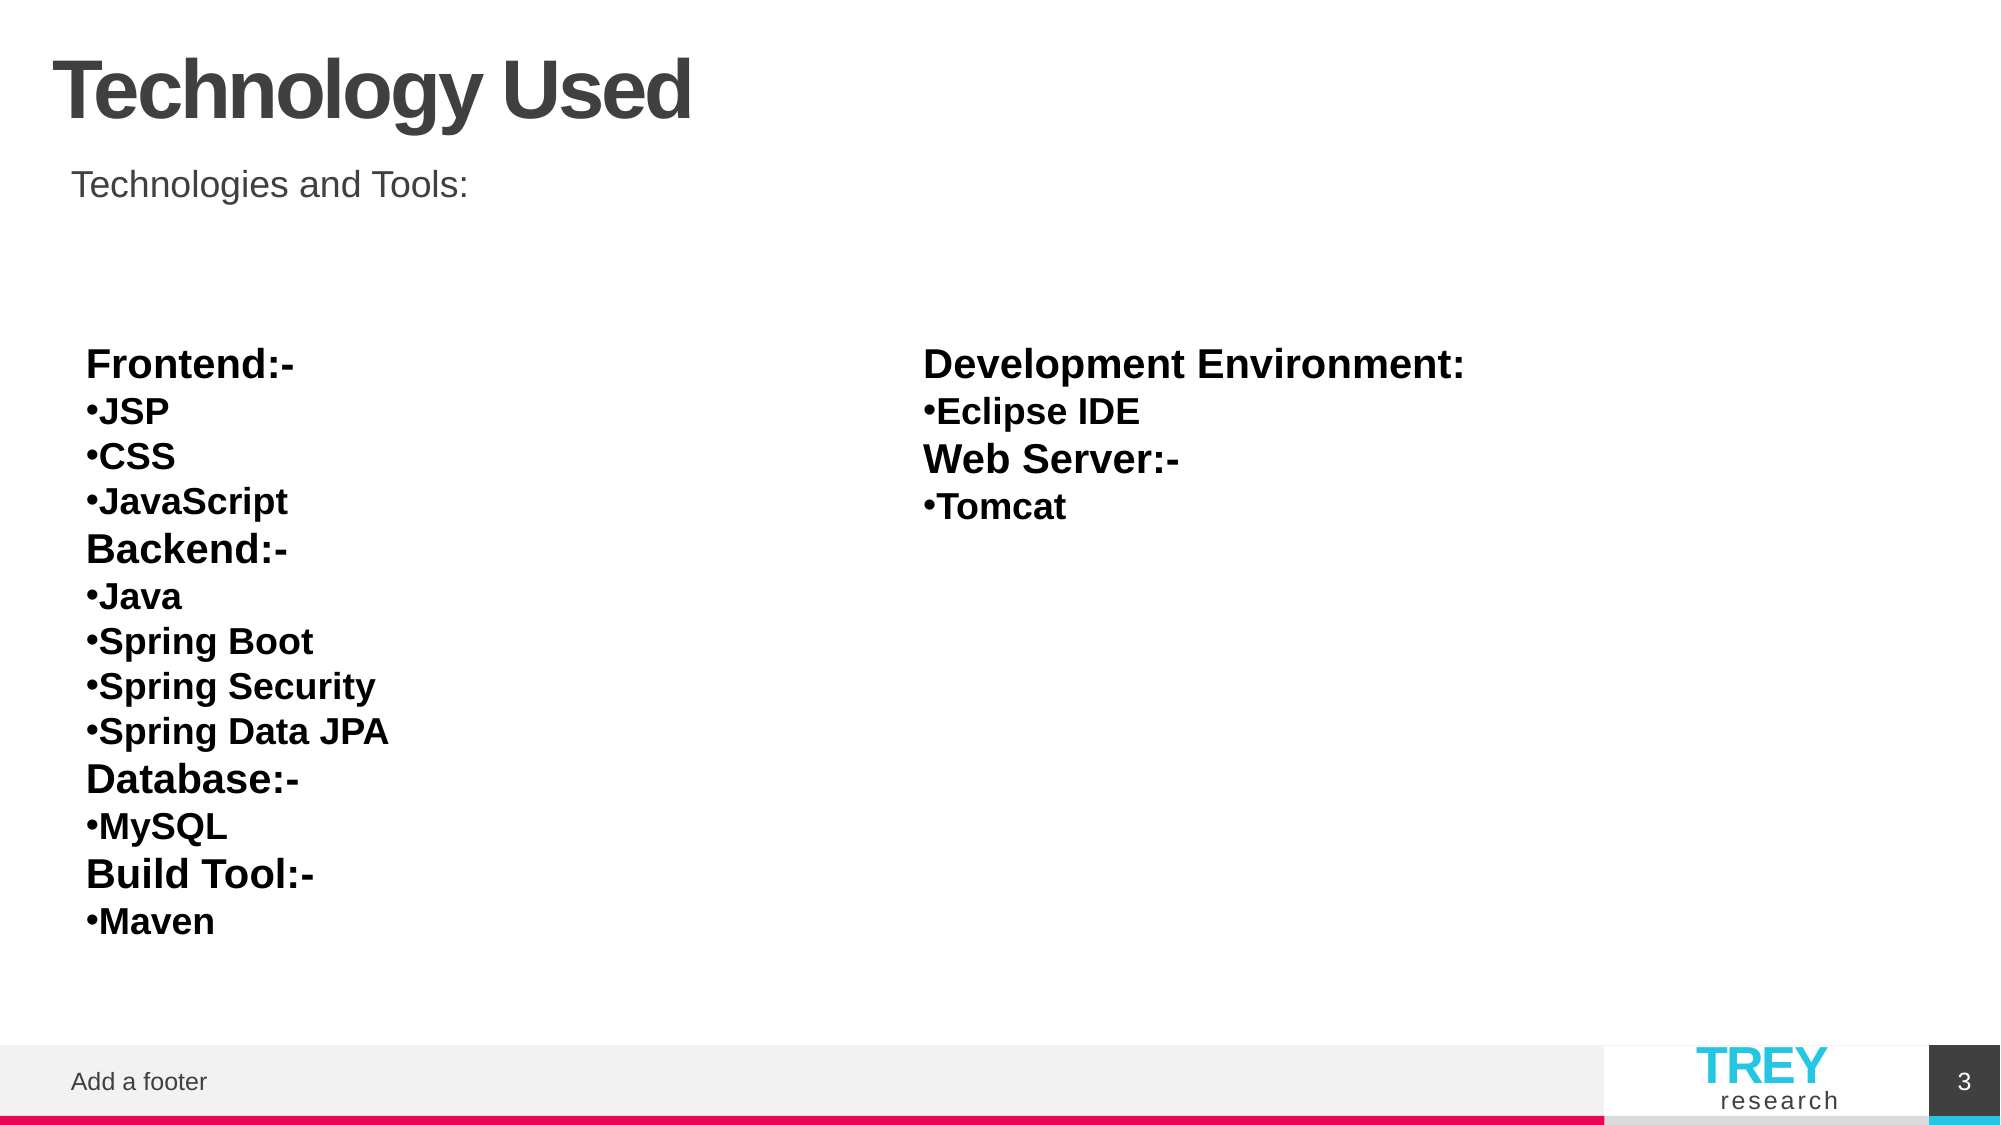

# Technology Used
Technologies and Tools:
Frontend:-
JSP
CSS
JavaScript
Backend:-
Java
Spring Boot
Spring Security
Spring Data JPA
Database:-
MySQL
Build Tool:-
Maven
Development Environment:
Eclipse IDE
Web Server:-
Tomcat
3
Add a footer